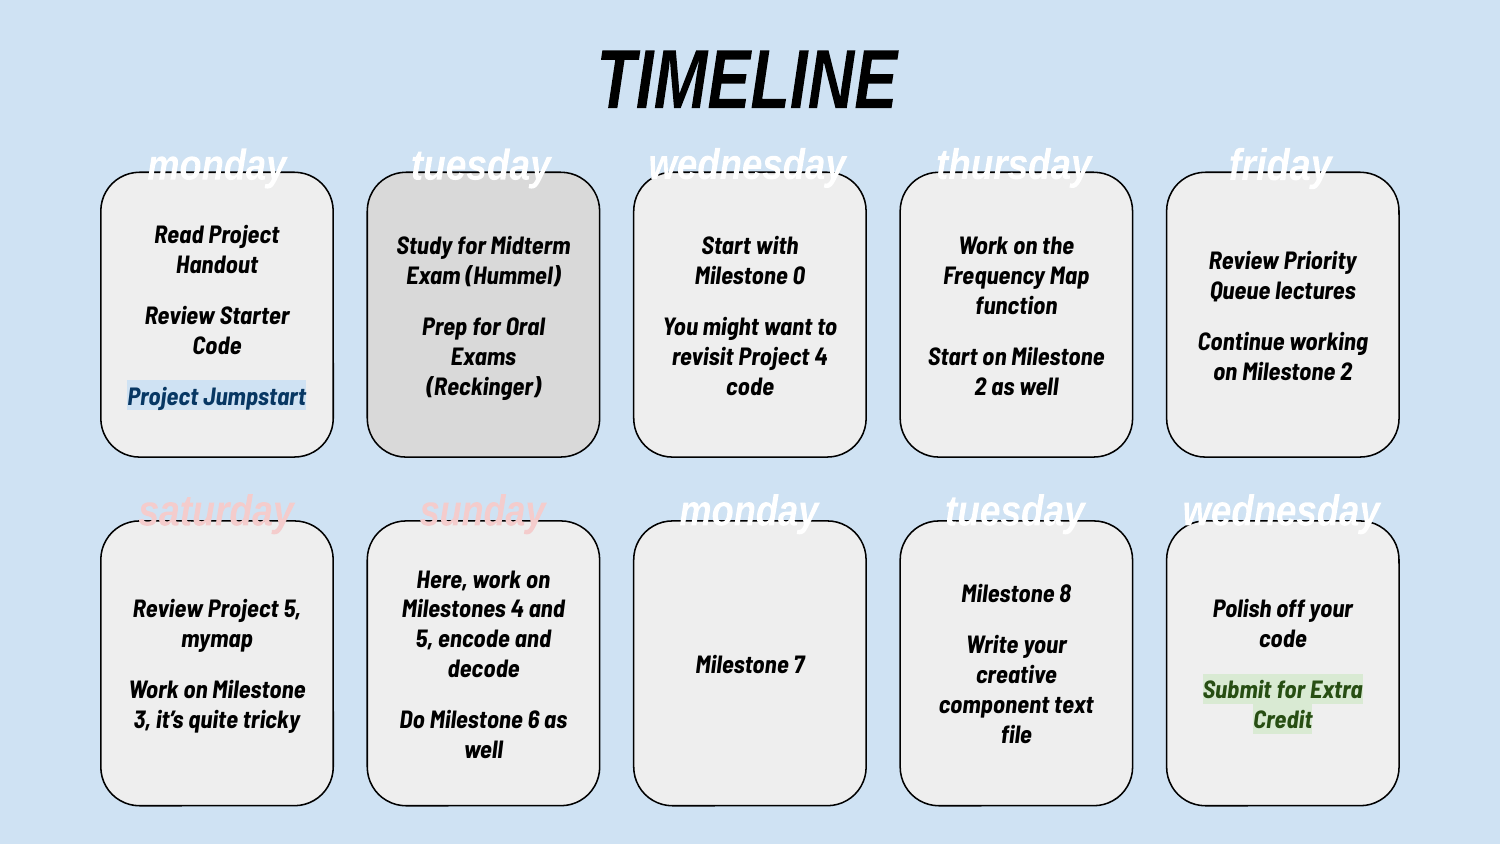

TIMELINE
friday
wednesday
thursday
monday
tuesday
Read Project Handout
Review Starter Code
Project Jumpstart
Study for Midterm Exam (Hummel)
Prep for Oral Exams (Reckinger)
Start with Milestone 0
You might want to revisit Project 4 code
Work on the Frequency Map function
Start on Milestone 2 as well
Review Priority Queue lectures
Continue working on Milestone 2
saturday
sunday
monday
tuesday
wednesday
Review Project 5, mymap
Work on Milestone 3, it’s quite tricky
Here, work on Milestones 4 and 5, encode and decode
Do Milestone 6 as well
Milestone 7
Milestone 8
Write your creative component text file
Polish off your code
Submit for Extra Credit